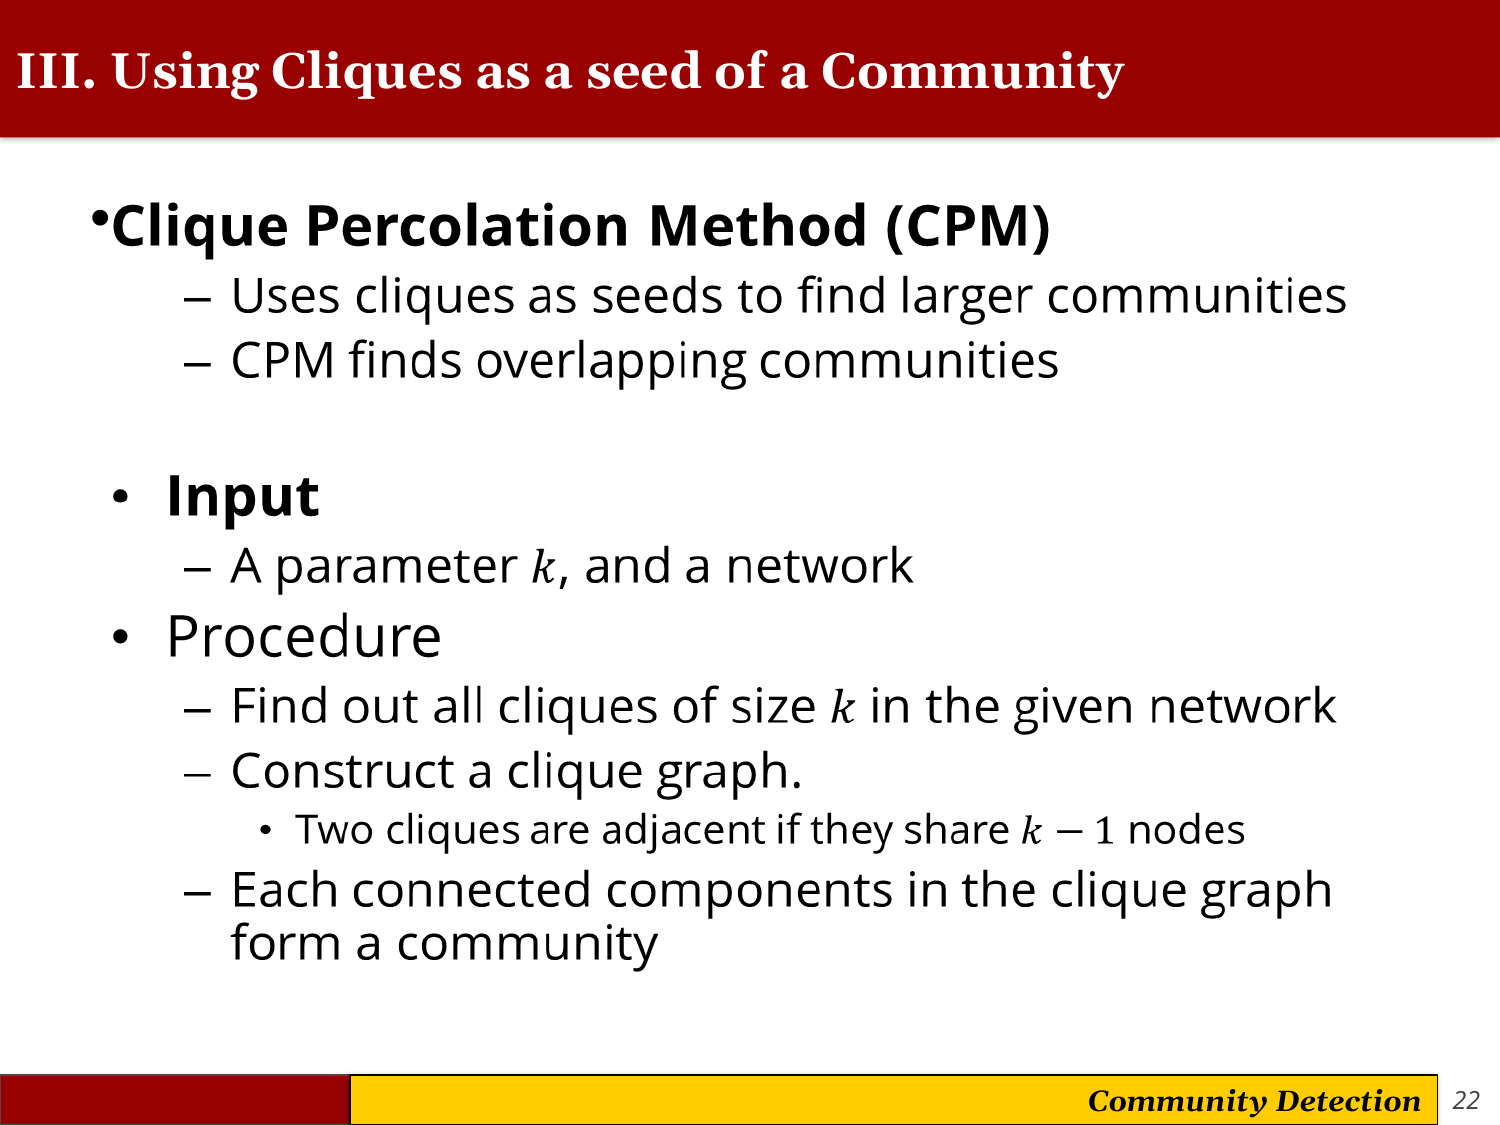

# III. Using Cliques as a seed of a Community